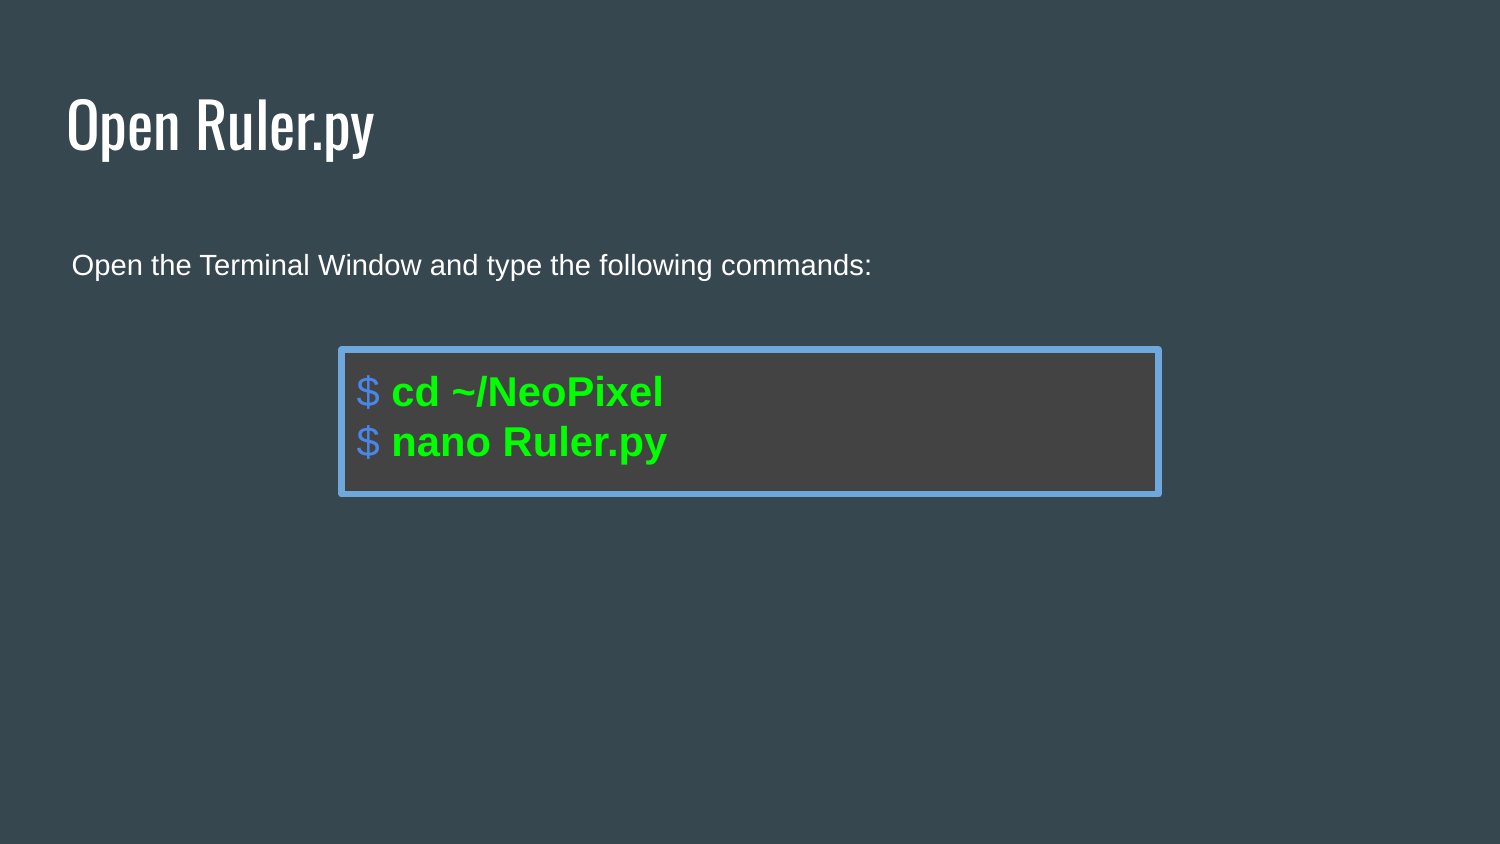

# Open Ruler.py
Open the Terminal Window and type the following commands:
$ cd ~/NeoPixel
$ nano Ruler.py